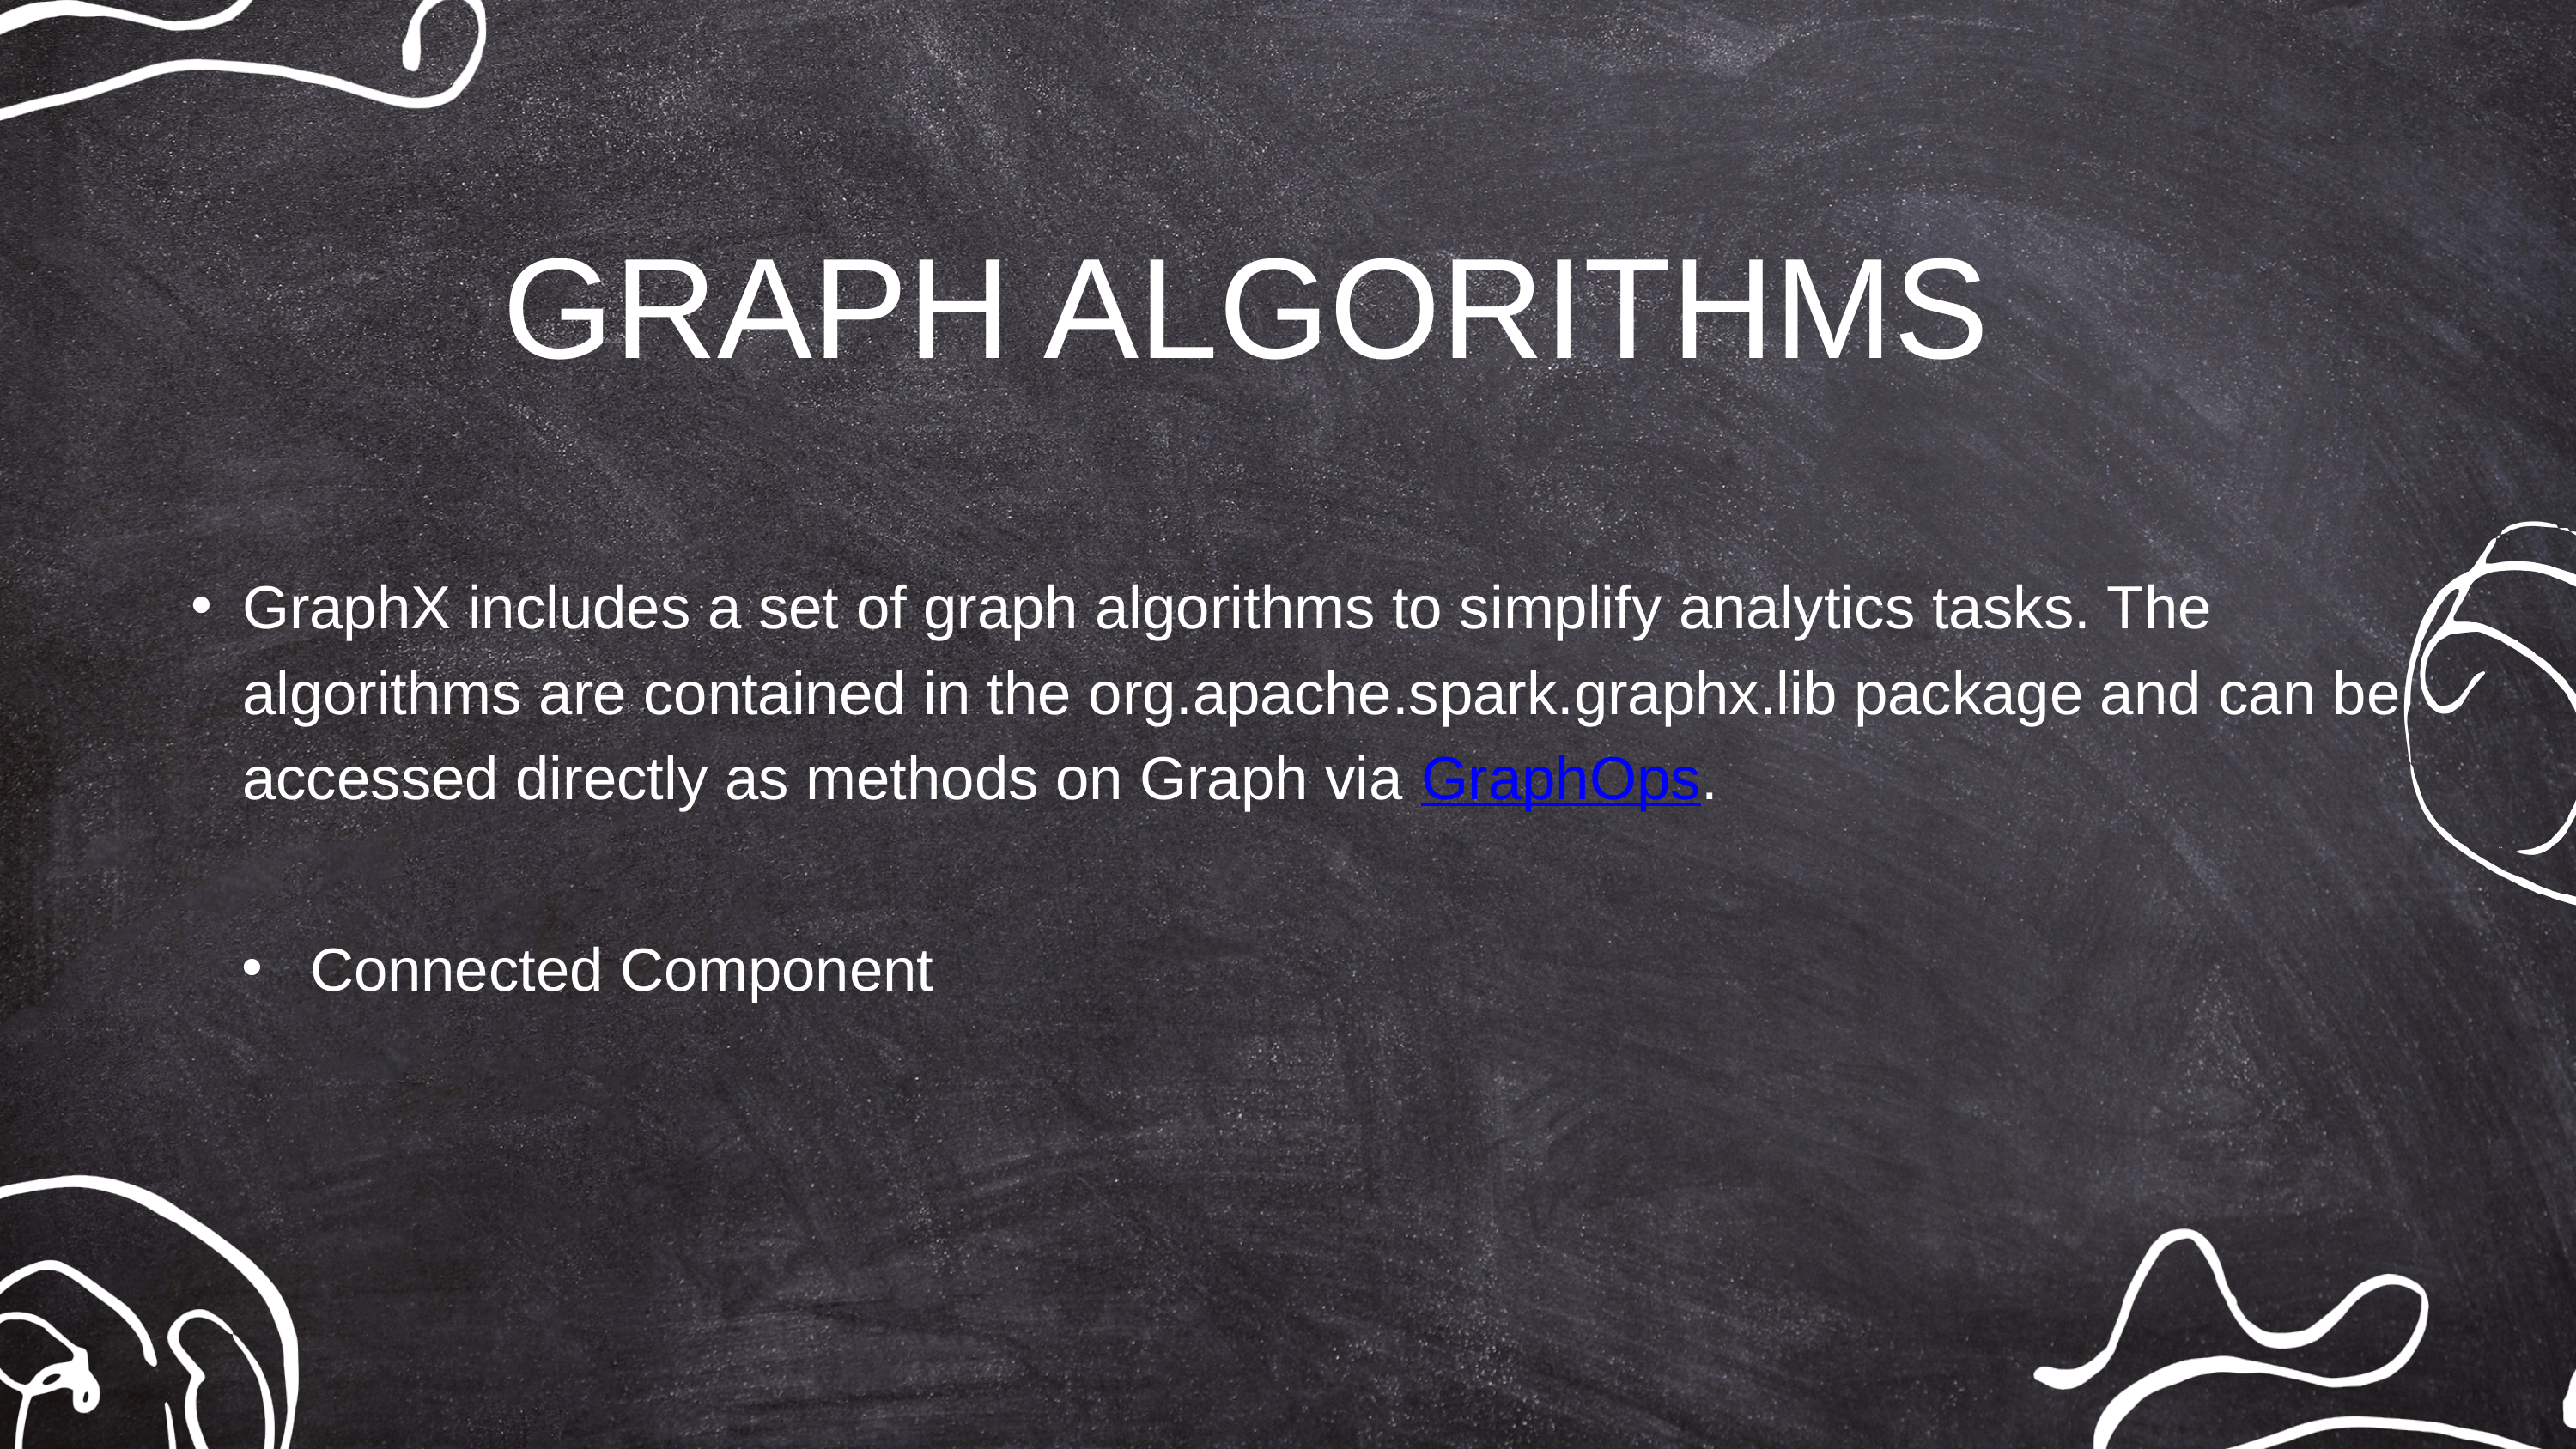

GRAPH ALGORITHMS

GraphX includes a set of graph algorithms to simplify analytics tasks. The algorithms are contained in the org.apache.spark.graphx.lib package and can be accessed directly as methods on Graph via GraphOps.
 Connected Component